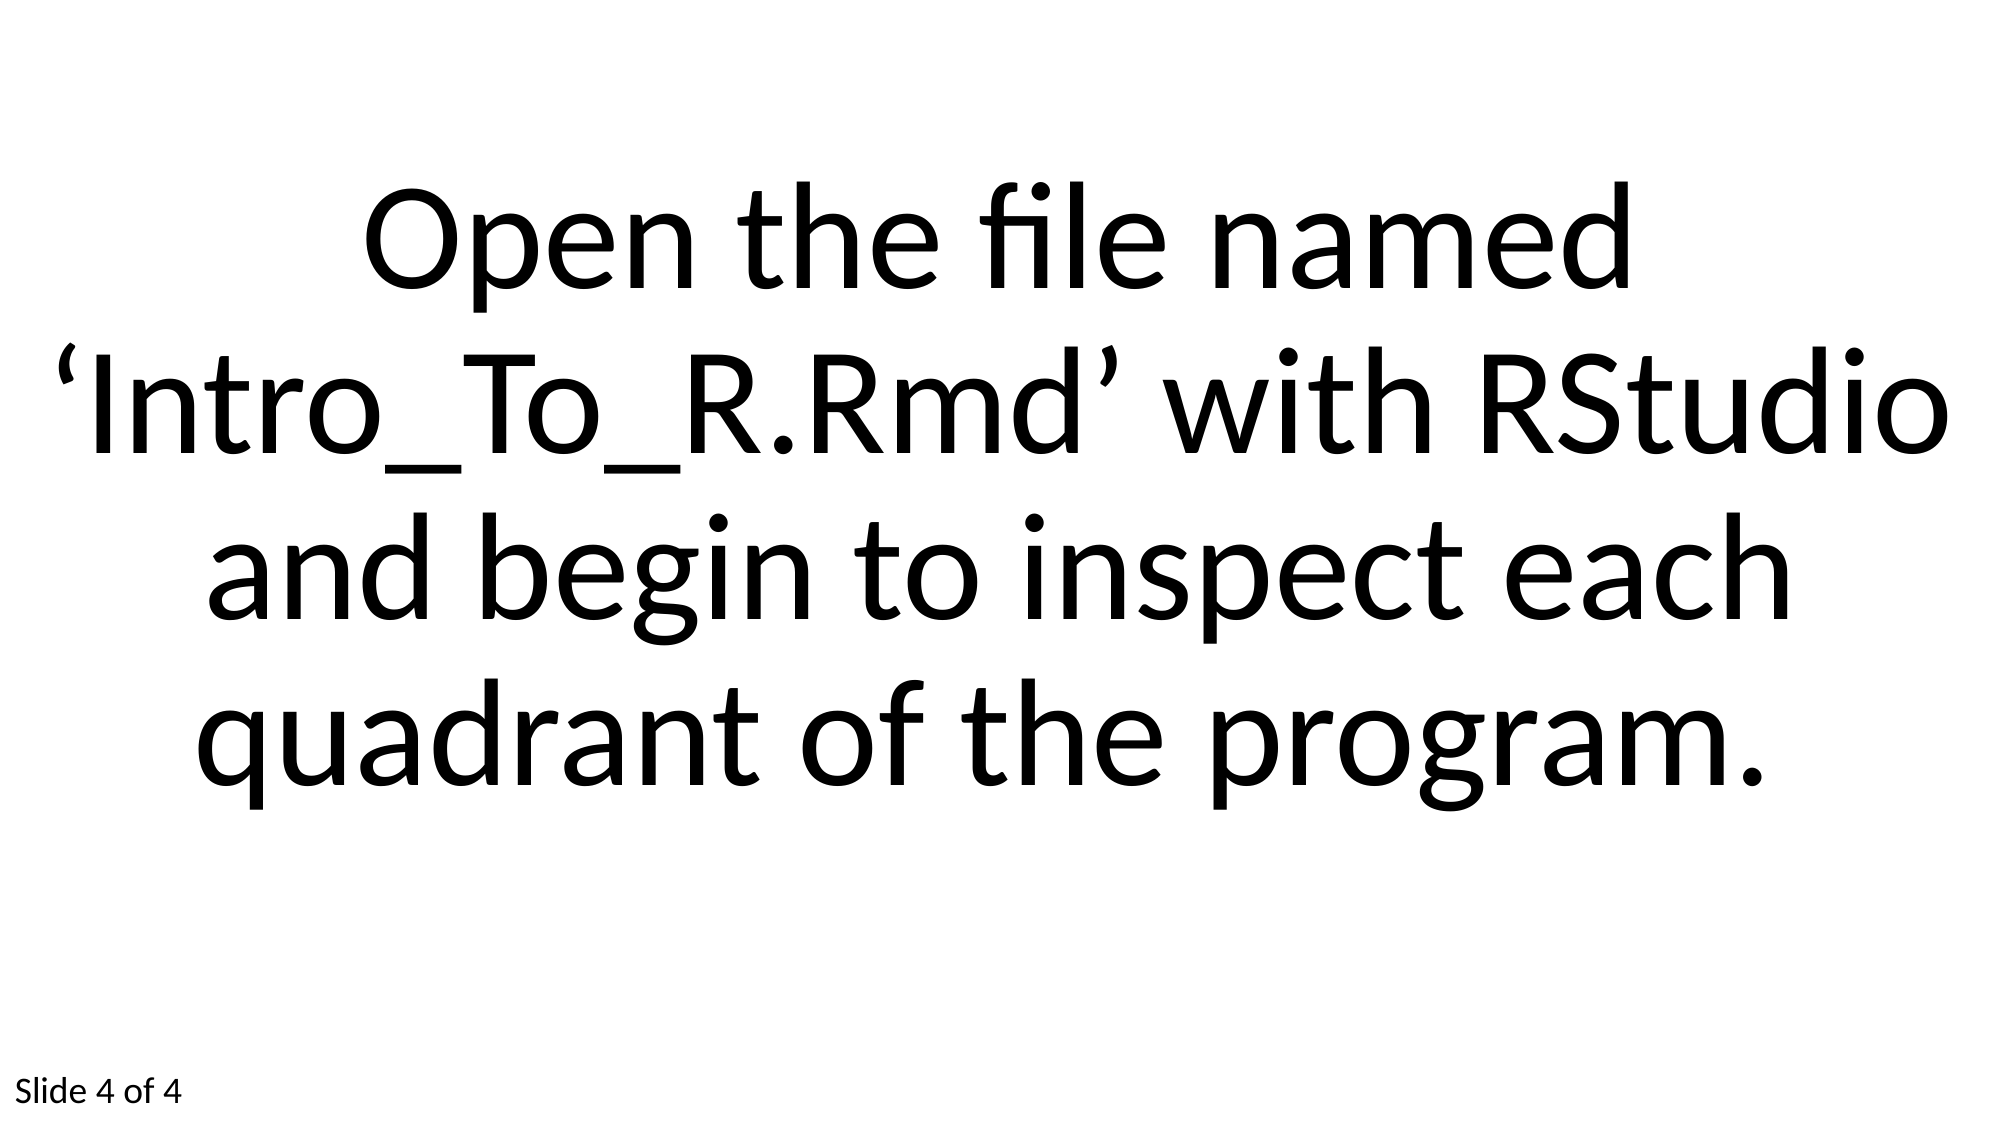

# Open the file named ‘Intro_To_R.Rmd’ with RStudio and begin to inspect each quadrant of the program.
Slide 4 of 4